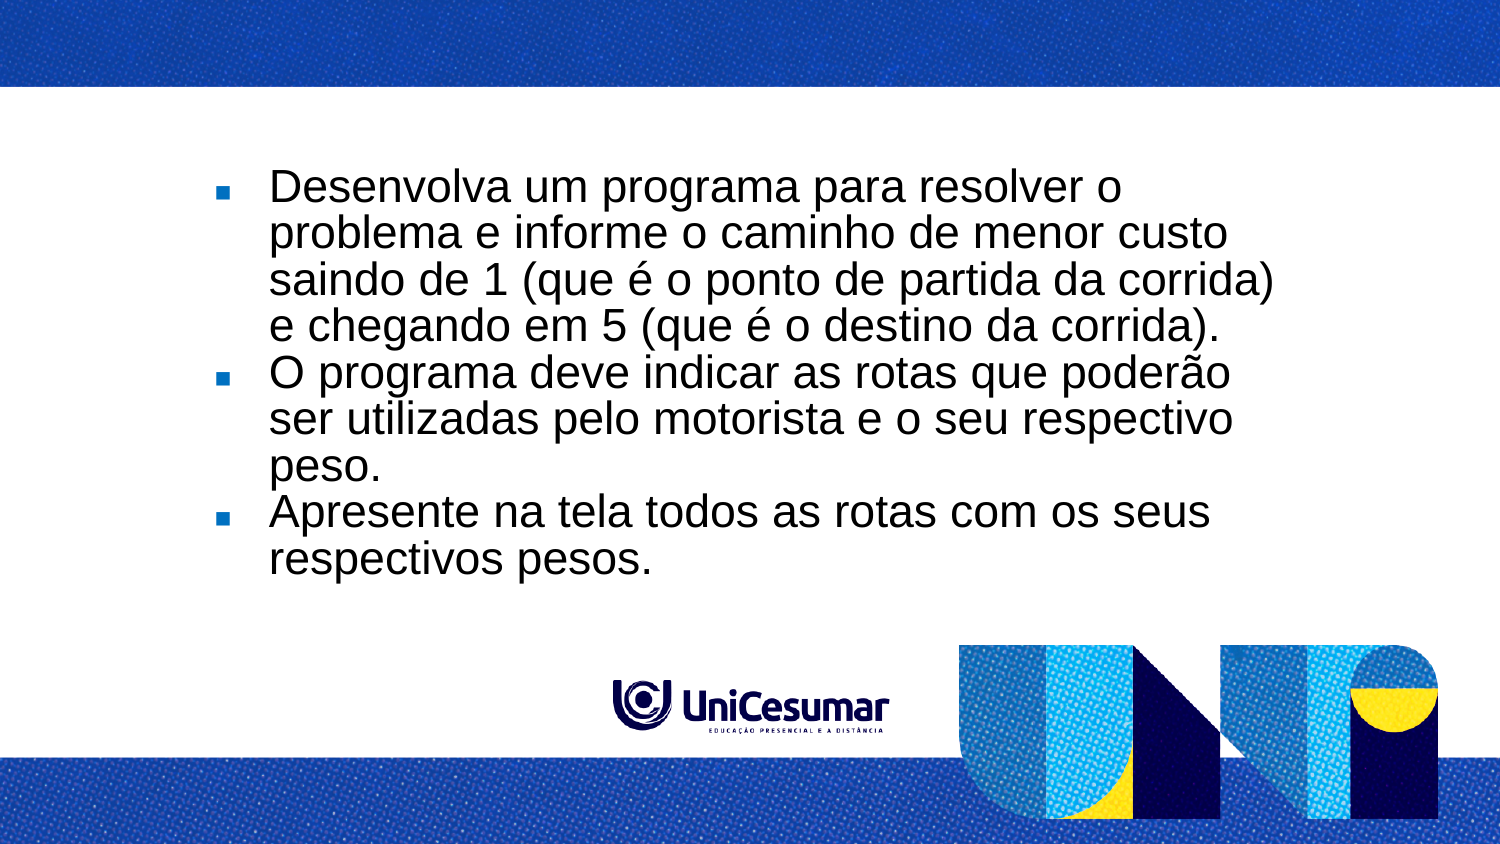

Desenvolva um programa para resolver o problema e informe o caminho de menor custo saindo de 1 (que é o ponto de partida da corrida) e chegando em 5 (que é o destino da corrida).
O programa deve indicar as rotas que poderão ser utilizadas pelo motorista e o seu respectivo peso.
Apresente na tela todos as rotas com os seus respectivos pesos.